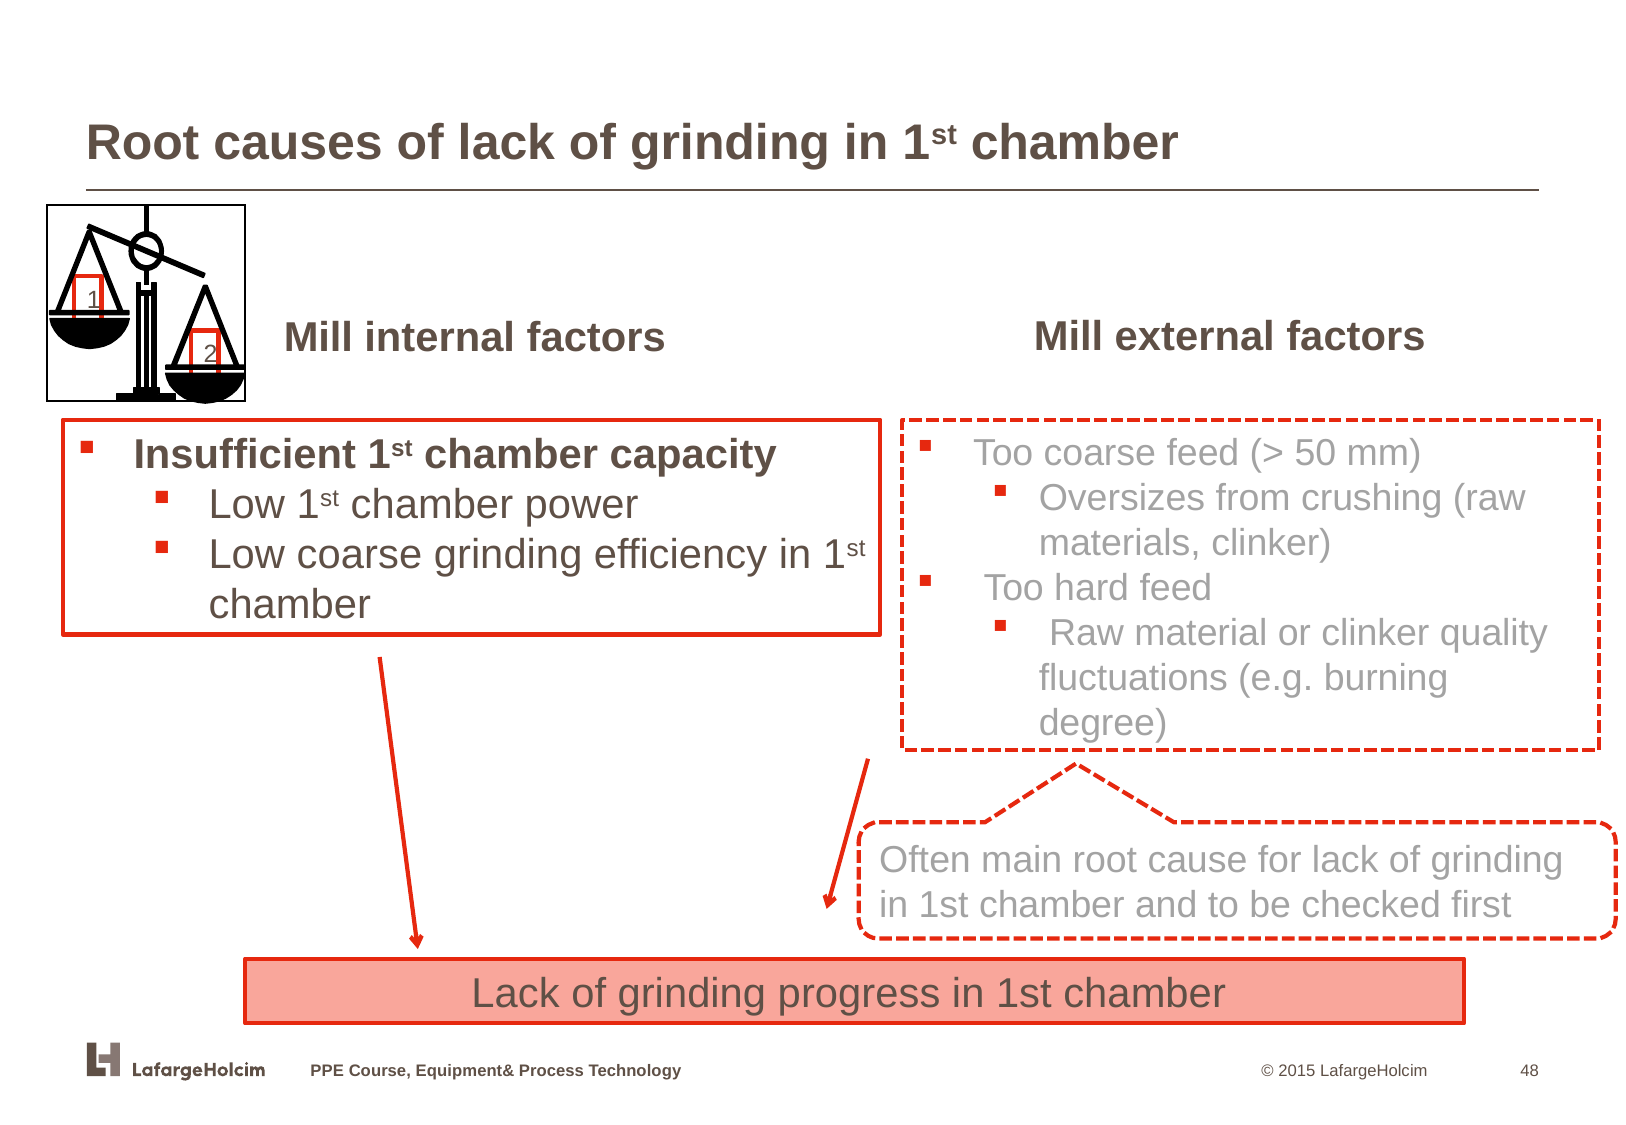

# Root causes of lack of grinding in 1st chamber

1

2

Mill external factors
Mill internal factors
Insufficient 1st chamber capacity
Low 1st chamber power
Low coarse grinding efficiency in 1st chamber
Too coarse feed (> 50 mm)
Oversizes from crushing (raw materials, clinker)
 Too hard feed
 Raw material or clinker quality fluctuations (e.g. burning degree)
Often main root cause for lack of grinding in 1st chamber and to be checked first
Lack of grinding progress in 1st chamber
PPE Course, Equipment& Process Technology
48